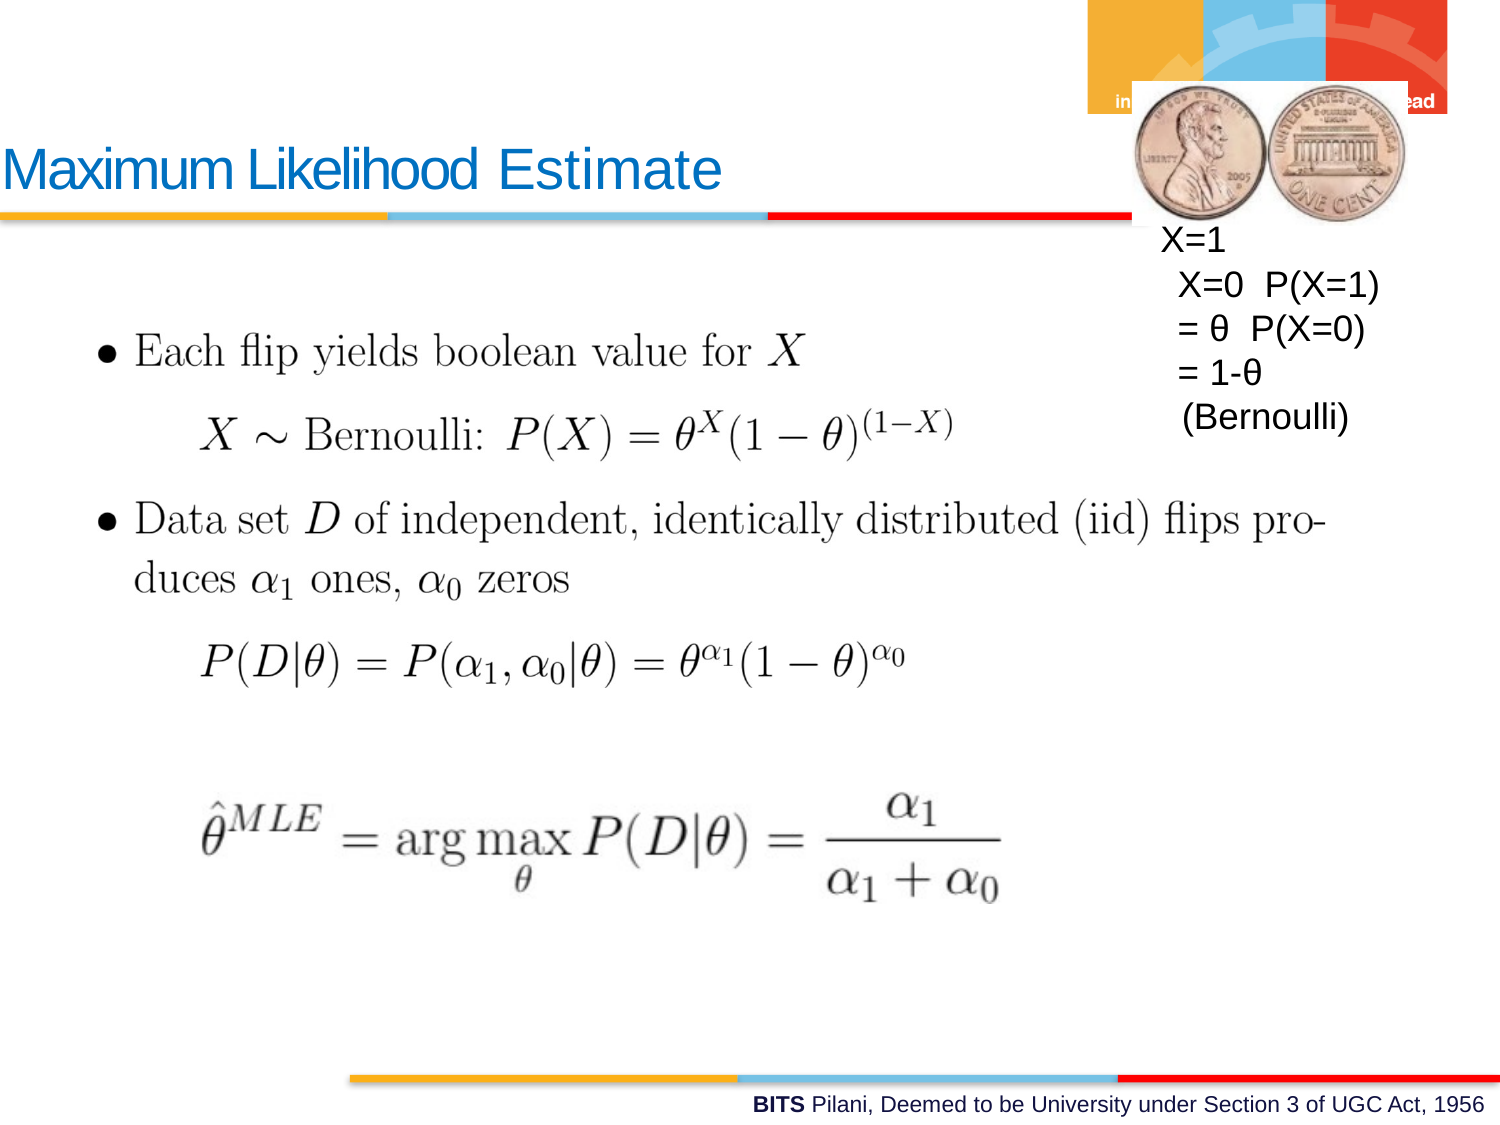

Maximum Likelihood Estimate
X=1	X=0  P(X=1) = θ  P(X=0) = 1-θ
(Bernoulli)